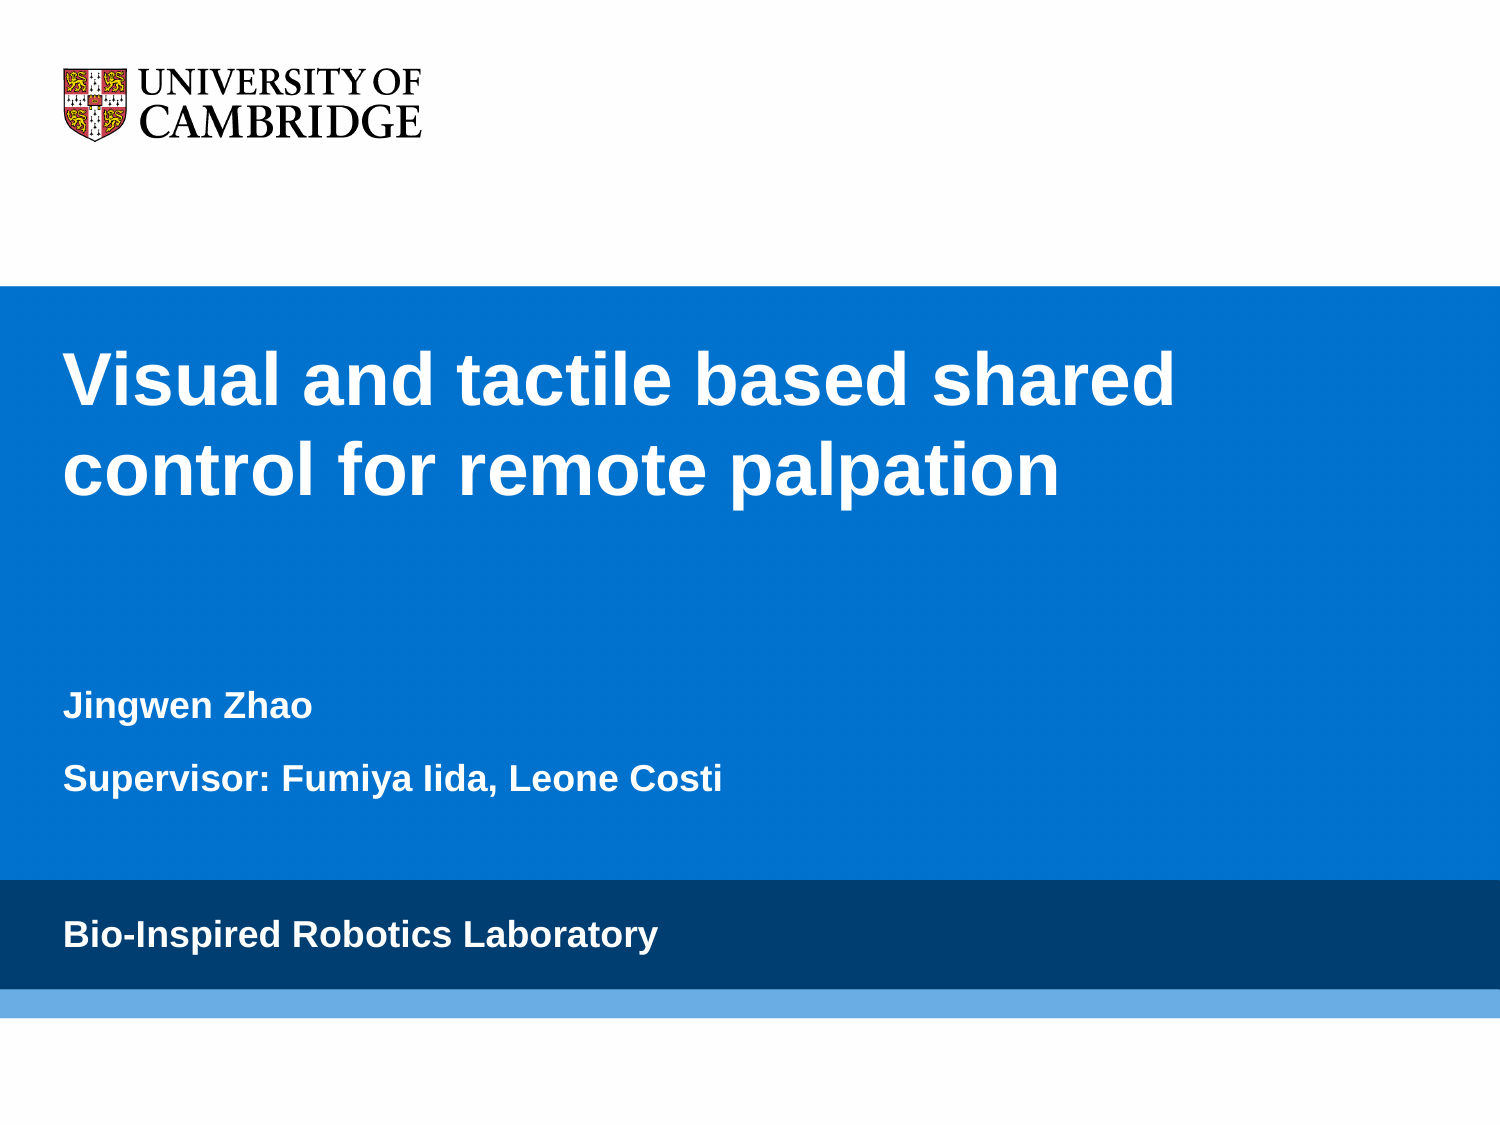

# Visual and tactile based shared control for remote palpation
Jingwen Zhao
Supervisor: Fumiya Iida, Leone Costi

Bio-Inspired Robotics Laboratory